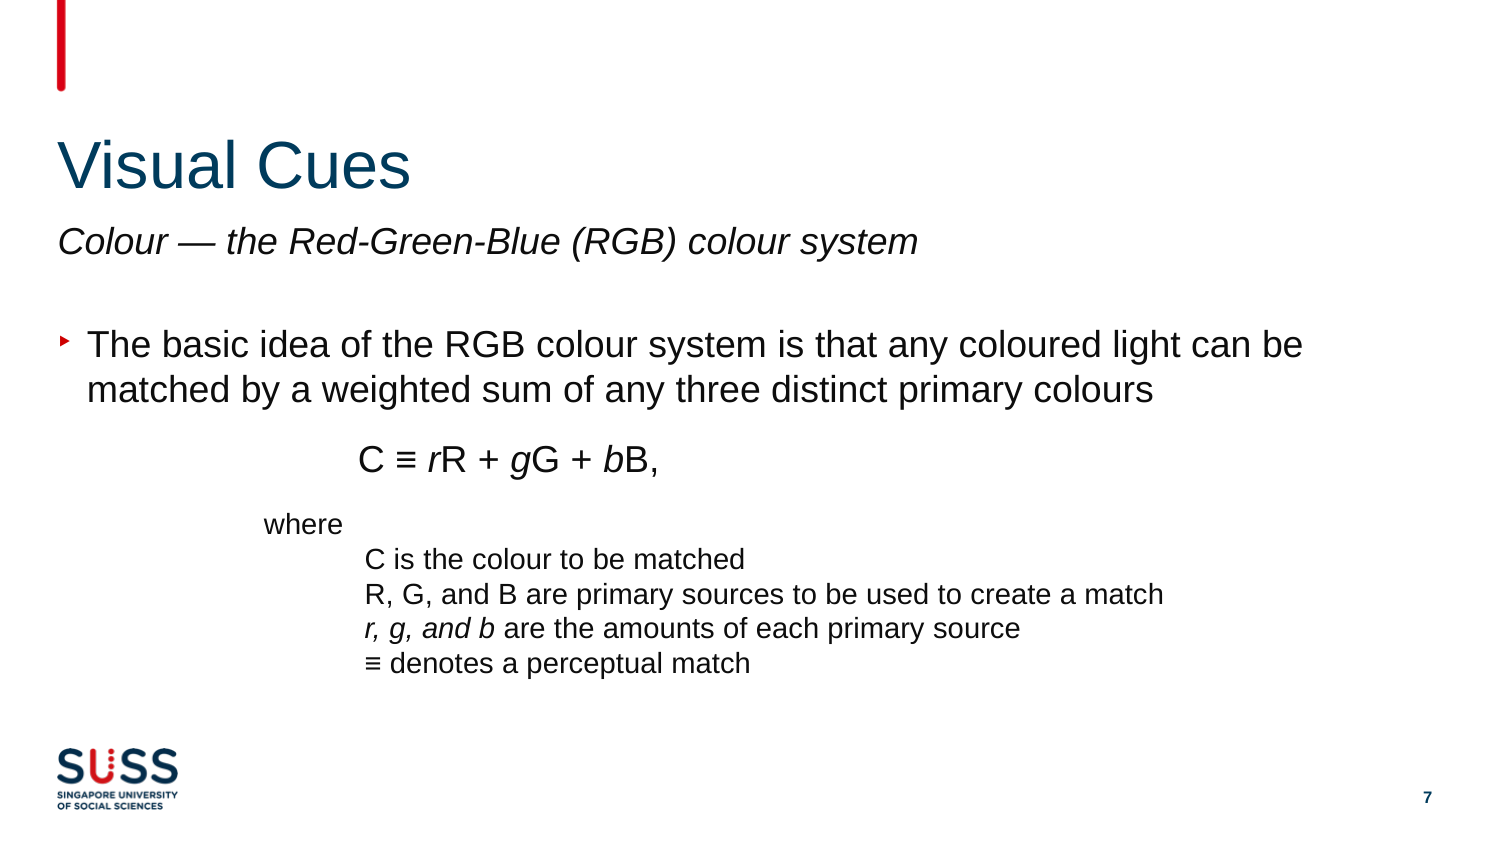

# Visual Cues
Colour — the Red-Green-Blue (RGB) colour system
The basic idea of the RGB colour system is that any coloured light can be matched by a weighted sum of any three distinct primary colours
C ≡ rR + gG + bB,
where
C is the colour to be matched
R, G, and B are primary sources to be used to create a match
r, g, and b are the amounts of each primary source
≡ denotes a perceptual match